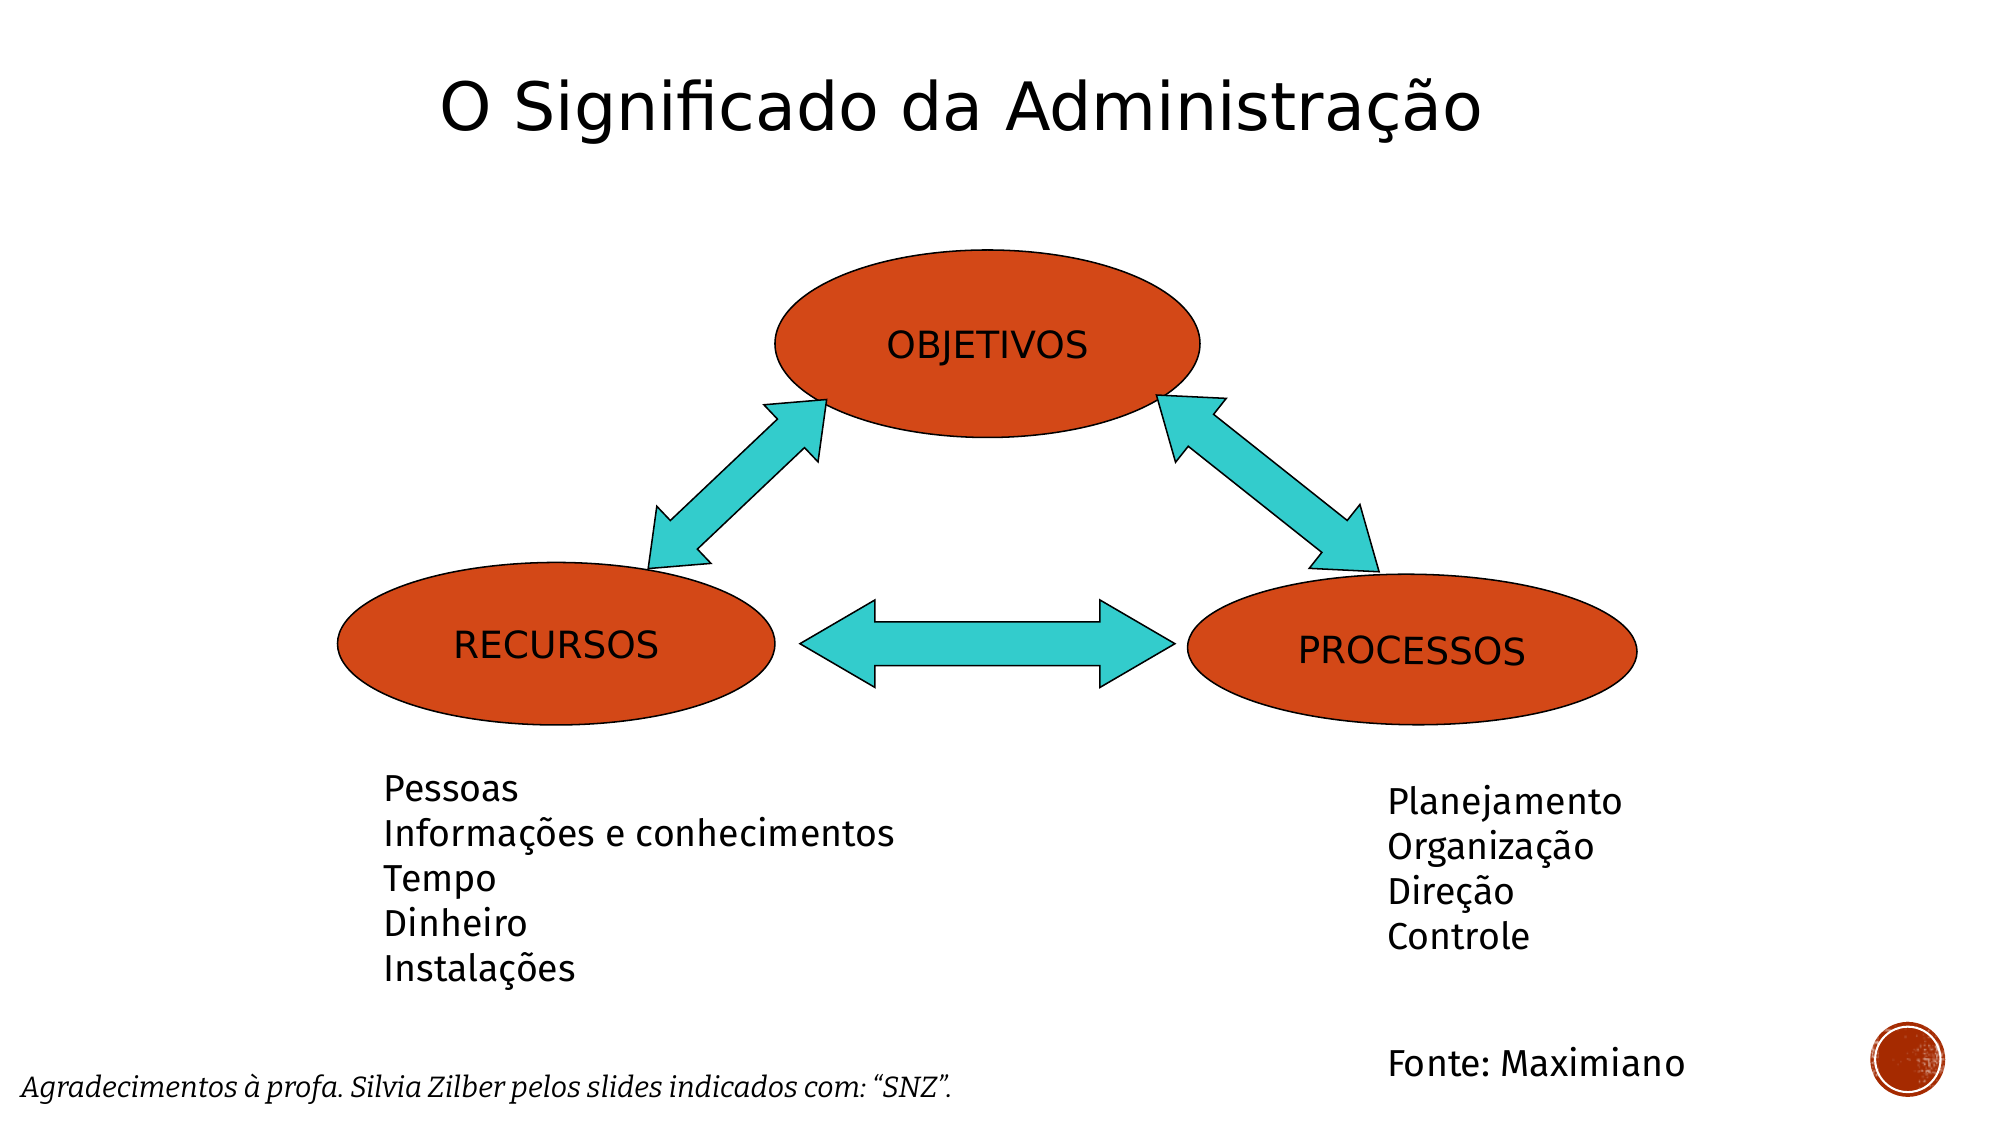

O Significado da Administração
OBJETIVOS

RECURSOS
PROCESSOS

Pessoas
Informações e conhecimentos
Tempo
Dinheiro
Instalações
Planejamento
Organização
Direção
Controle
				Fonte: Maximiano
Agradecimentos à profa. Silvia Zilber pelos slides indicados com: “SNZ”.